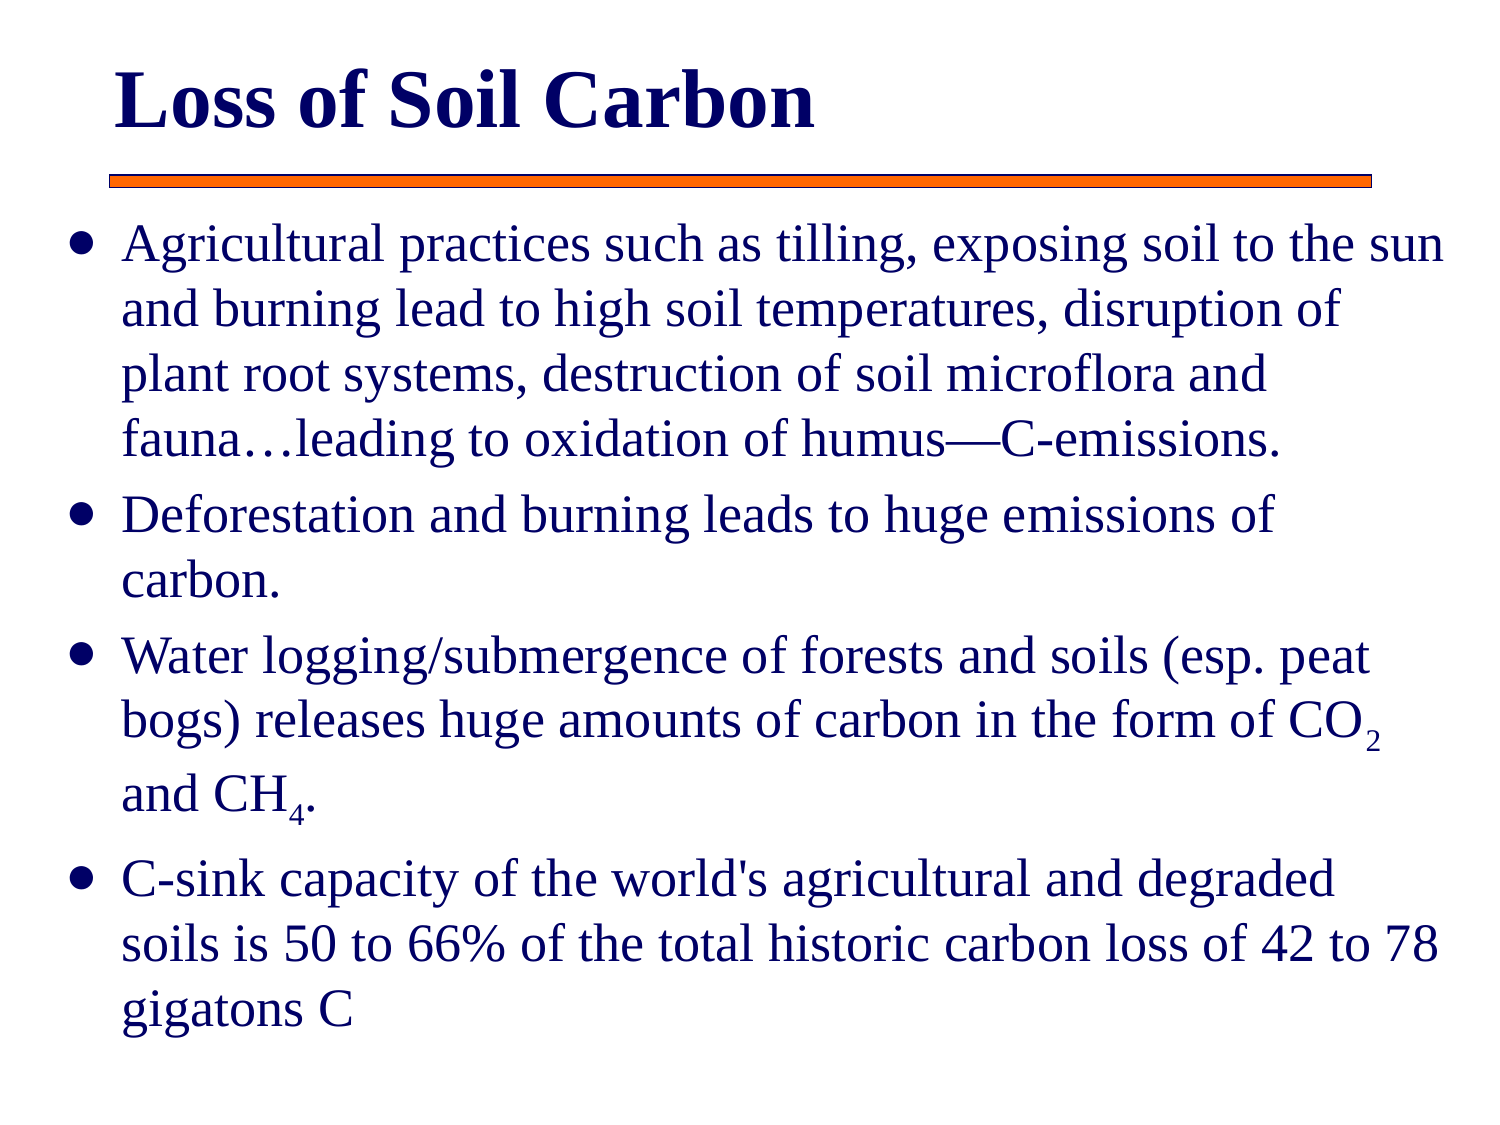

# Loss of Soil Carbon
Agricultural practices such as tilling, exposing soil to the sun and burning lead to high soil temperatures, disruption of plant root systems, destruction of soil microflora and fauna…leading to oxidation of humus—C-emissions.
Deforestation and burning leads to huge emissions of carbon.
Water logging/submergence of forests and soils (esp. peat bogs) releases huge amounts of carbon in the form of CO2 and CH4.
C-sink capacity of the world's agricultural and degraded soils is 50 to 66% of the total historic carbon loss of 42 to 78 gigatons C